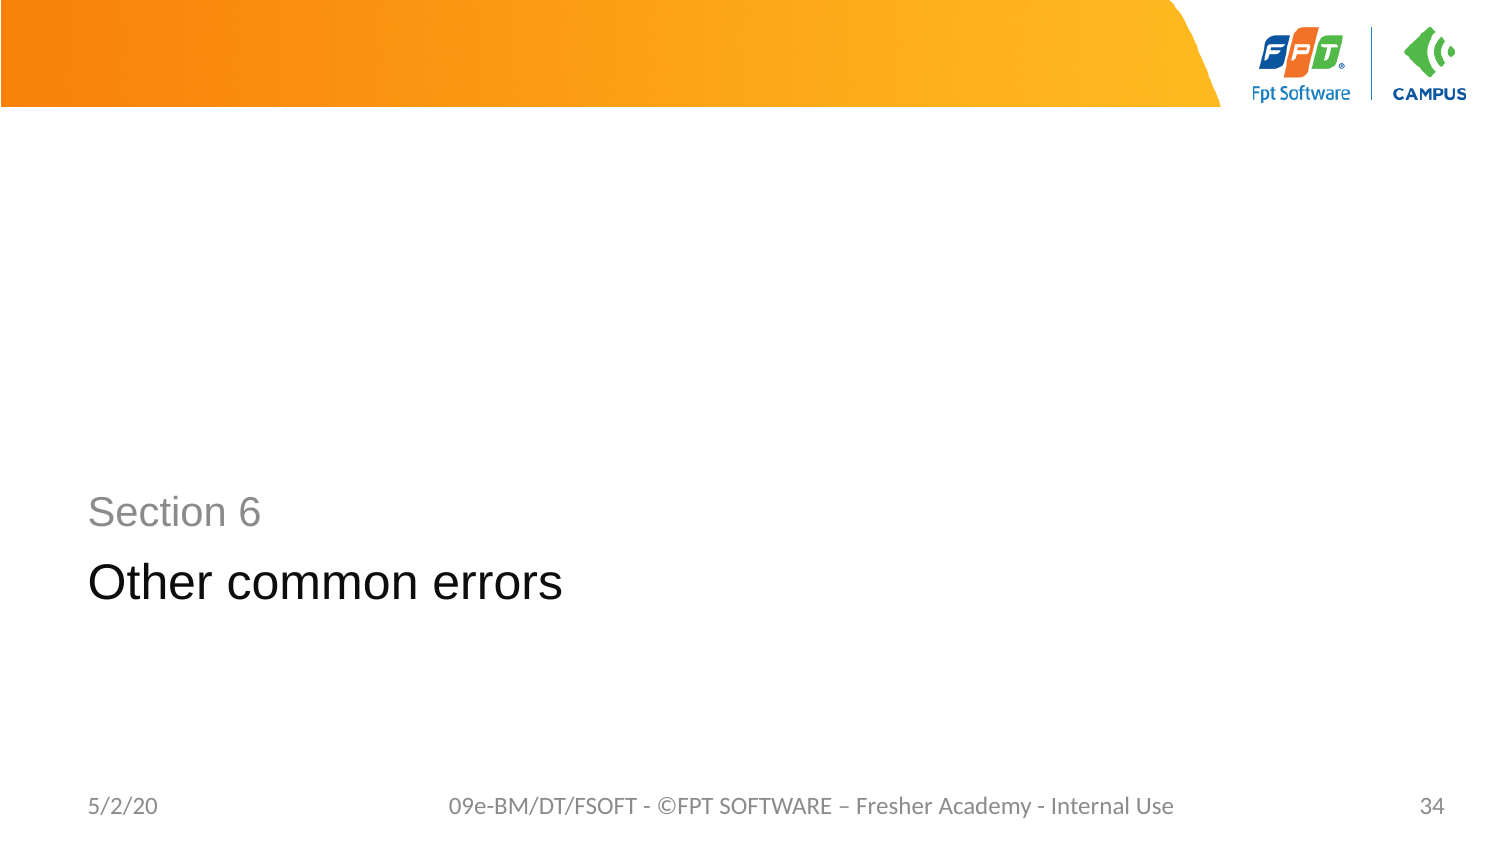

Section 6
# Other common errors
5/2/20
09e-BM/DT/FSOFT - ©FPT SOFTWARE – Fresher Academy - Internal Use
34